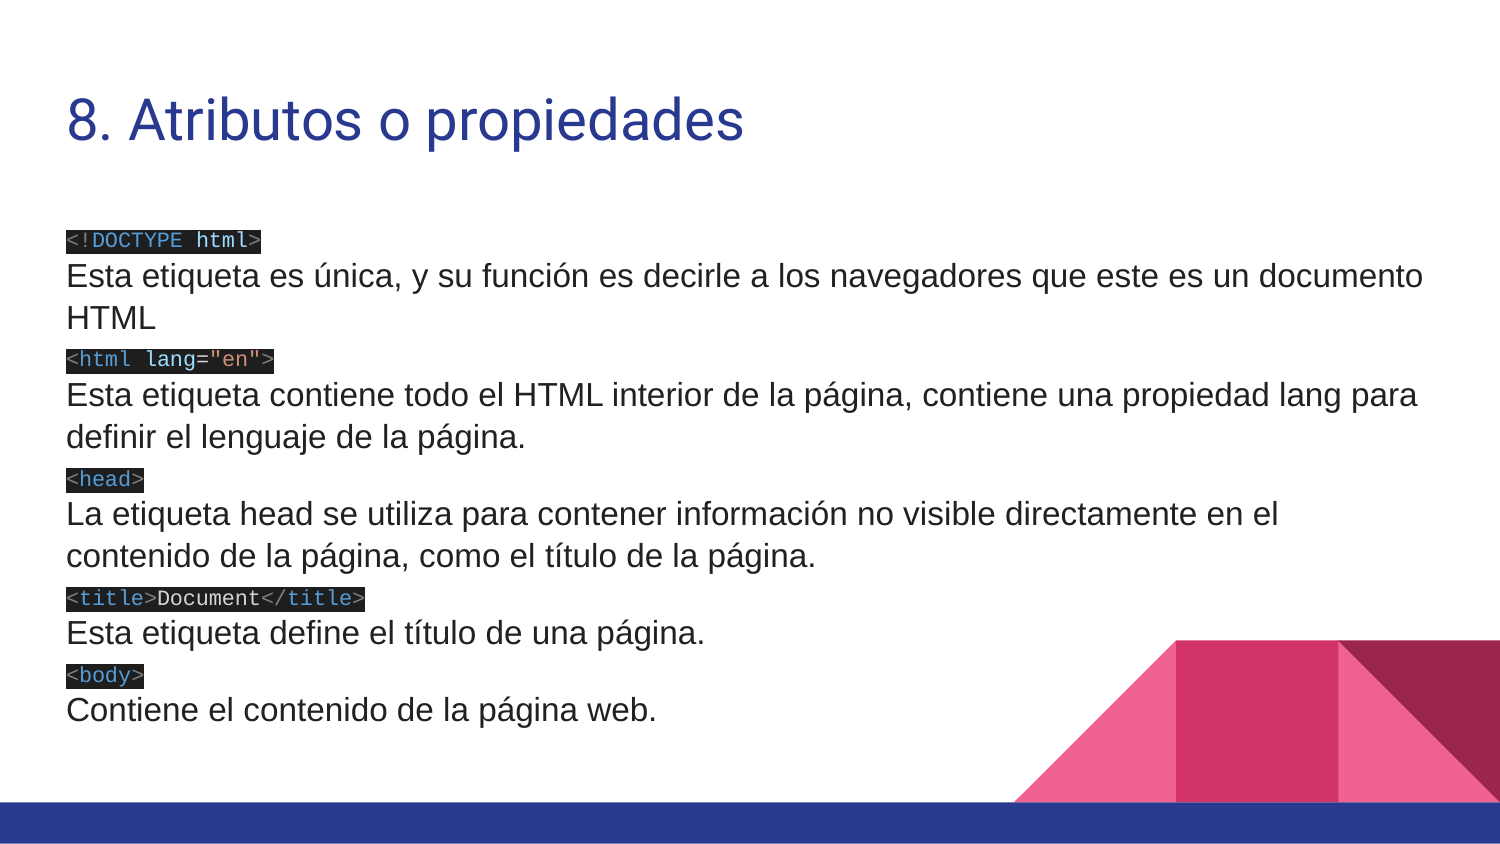

# 8. Atributos o propiedades
<!DOCTYPE html>
Esta etiqueta es única, y su función es decirle a los navegadores que este es un documento HTML
<html lang="en">
Esta etiqueta contiene todo el HTML interior de la página, contiene una propiedad lang para definir el lenguaje de la página.
<head>
La etiqueta head se utiliza para contener información no visible directamente en el contenido de la página, como el título de la página.
<title>Document</title>
Esta etiqueta define el título de una página.
<body>
Contiene el contenido de la página web.